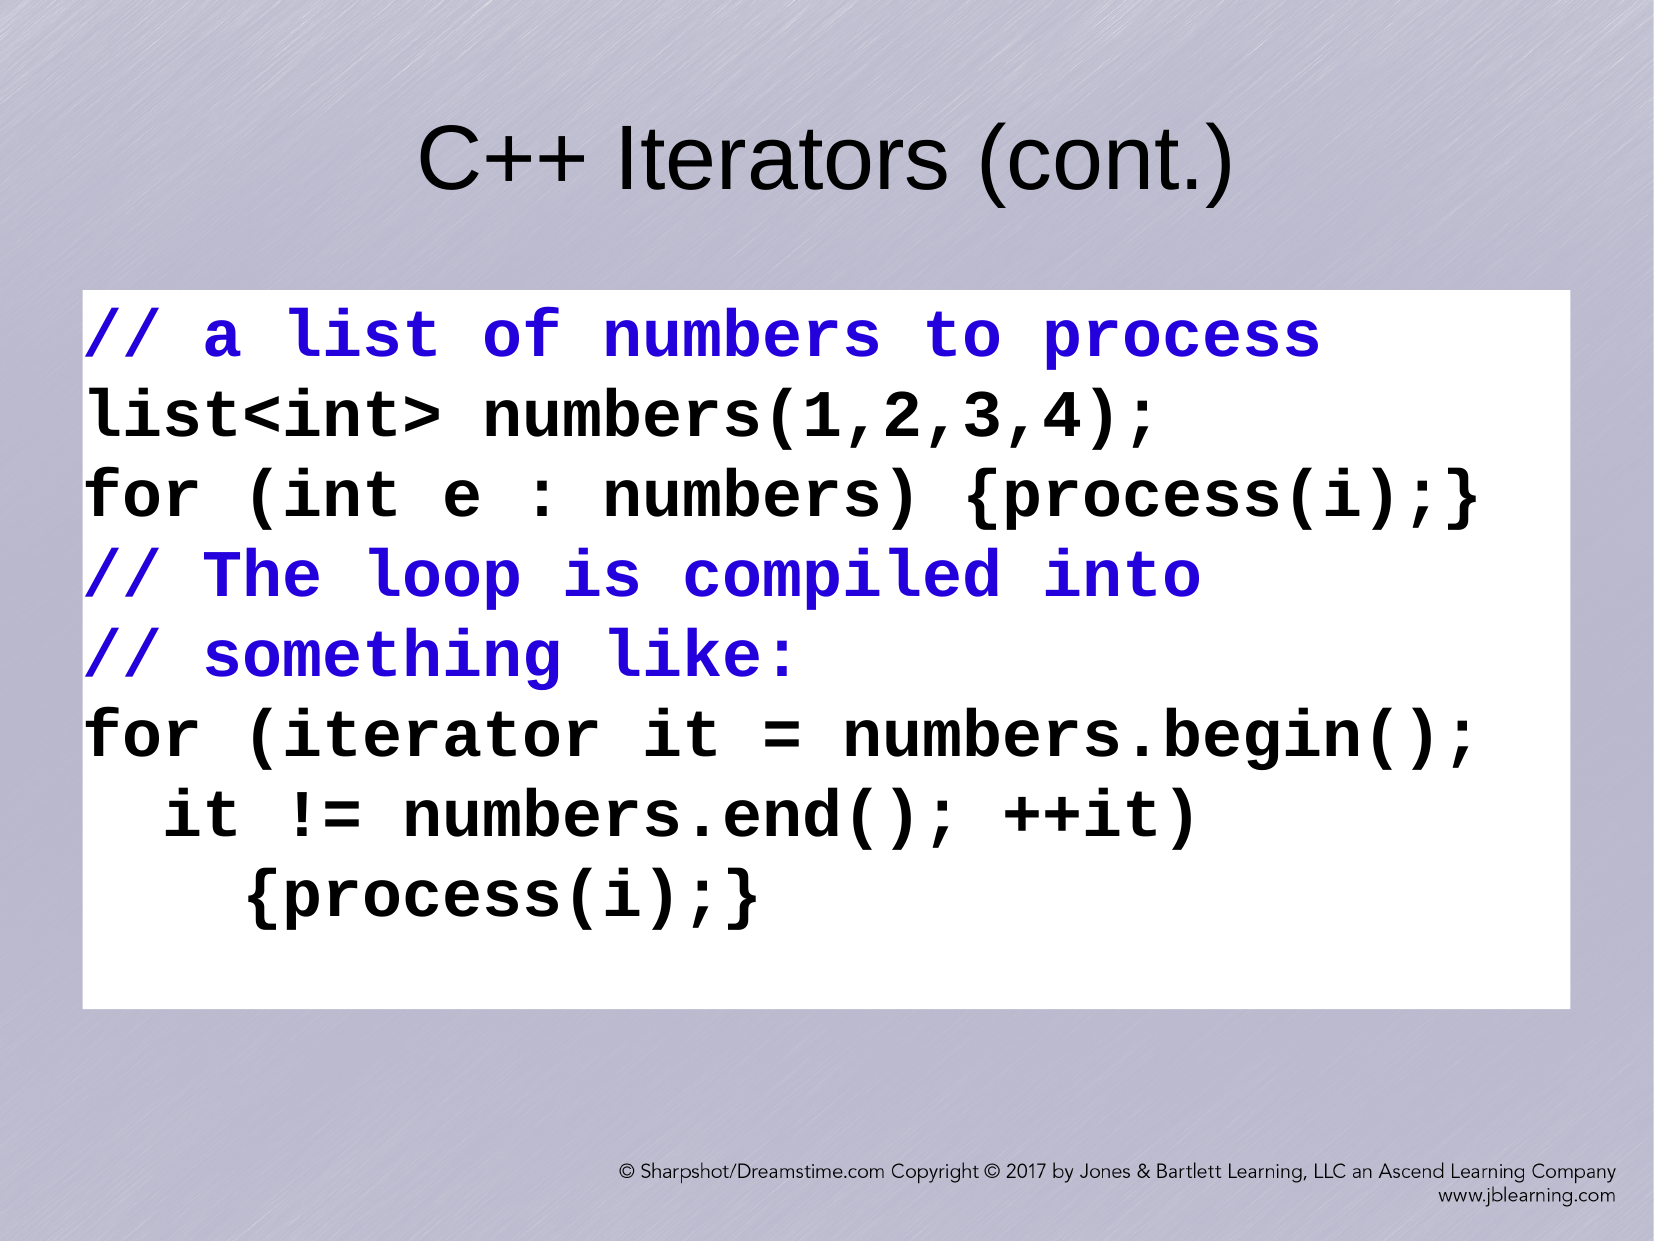

C++ Iterators (cont.)
// a list of numbers to process
list<int> numbers(1,2,3,4);
for (int e : numbers) {process(i);}
// The loop is compiled into
// something like:
for (iterator it = numbers.begin();
  it != numbers.end(); ++it)
    {process(i);}